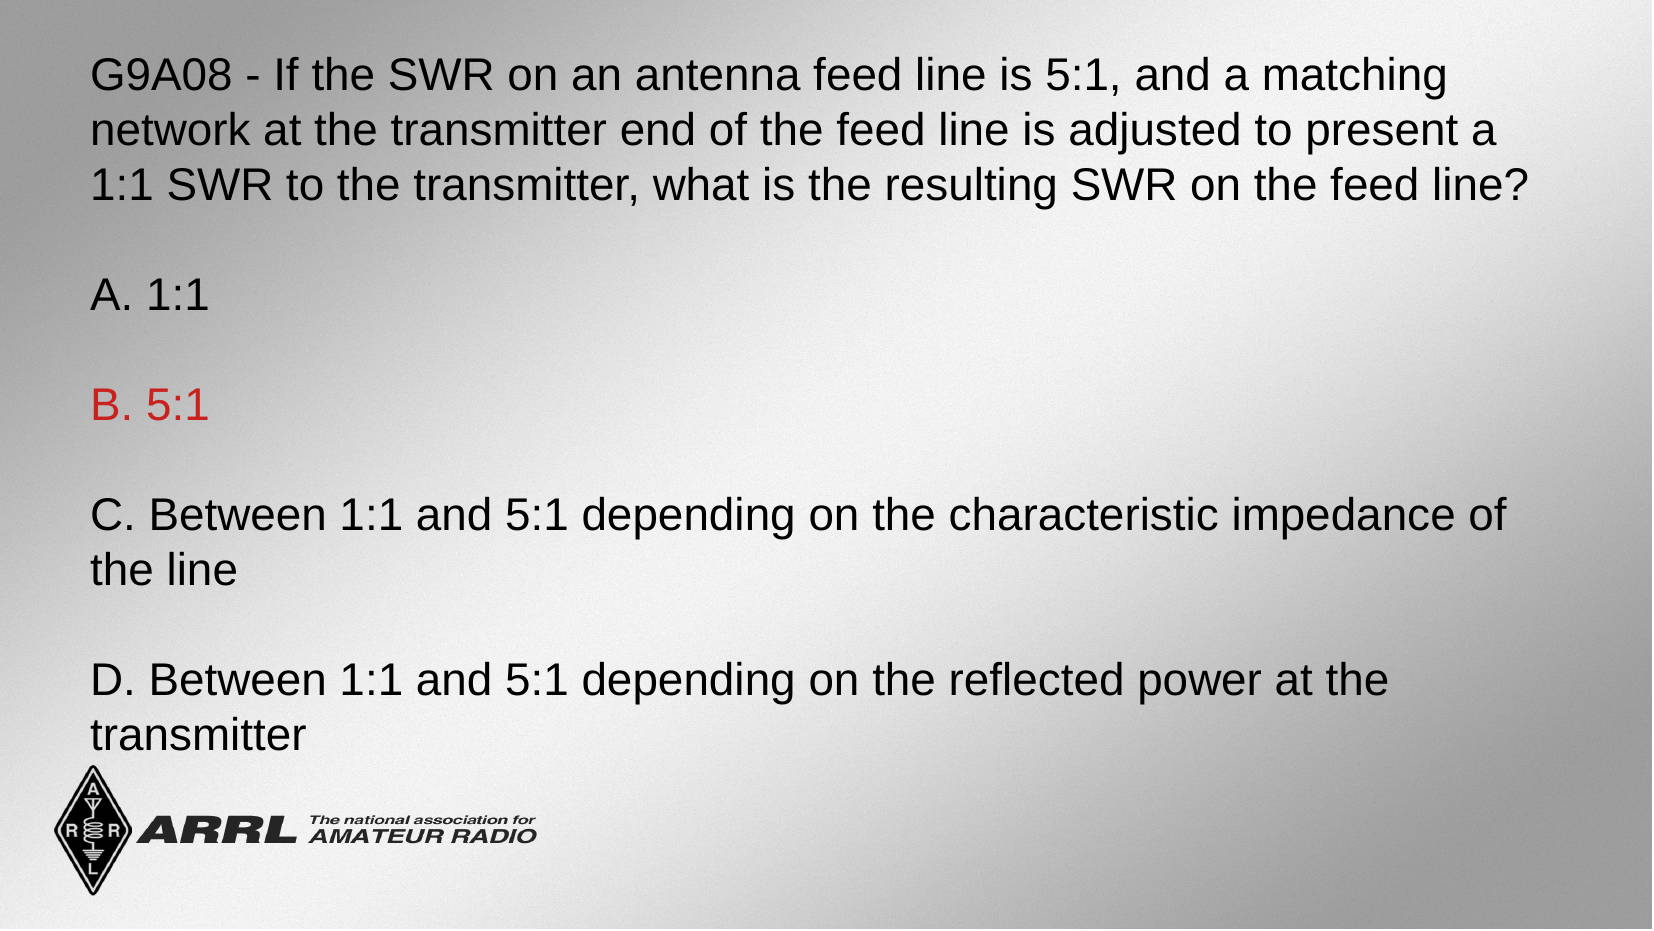

G9A08 - If the SWR on an antenna feed line is 5:1, and a matching network at the transmitter end of the feed line is adjusted to present a 1:1 SWR to the transmitter, what is the resulting SWR on the feed line?

A. 1:1

B. 5:1

C. Between 1:1 and 5:1 depending on the characteristic impedance of the line

D. Between 1:1 and 5:1 depending on the reflected power at the transmitter